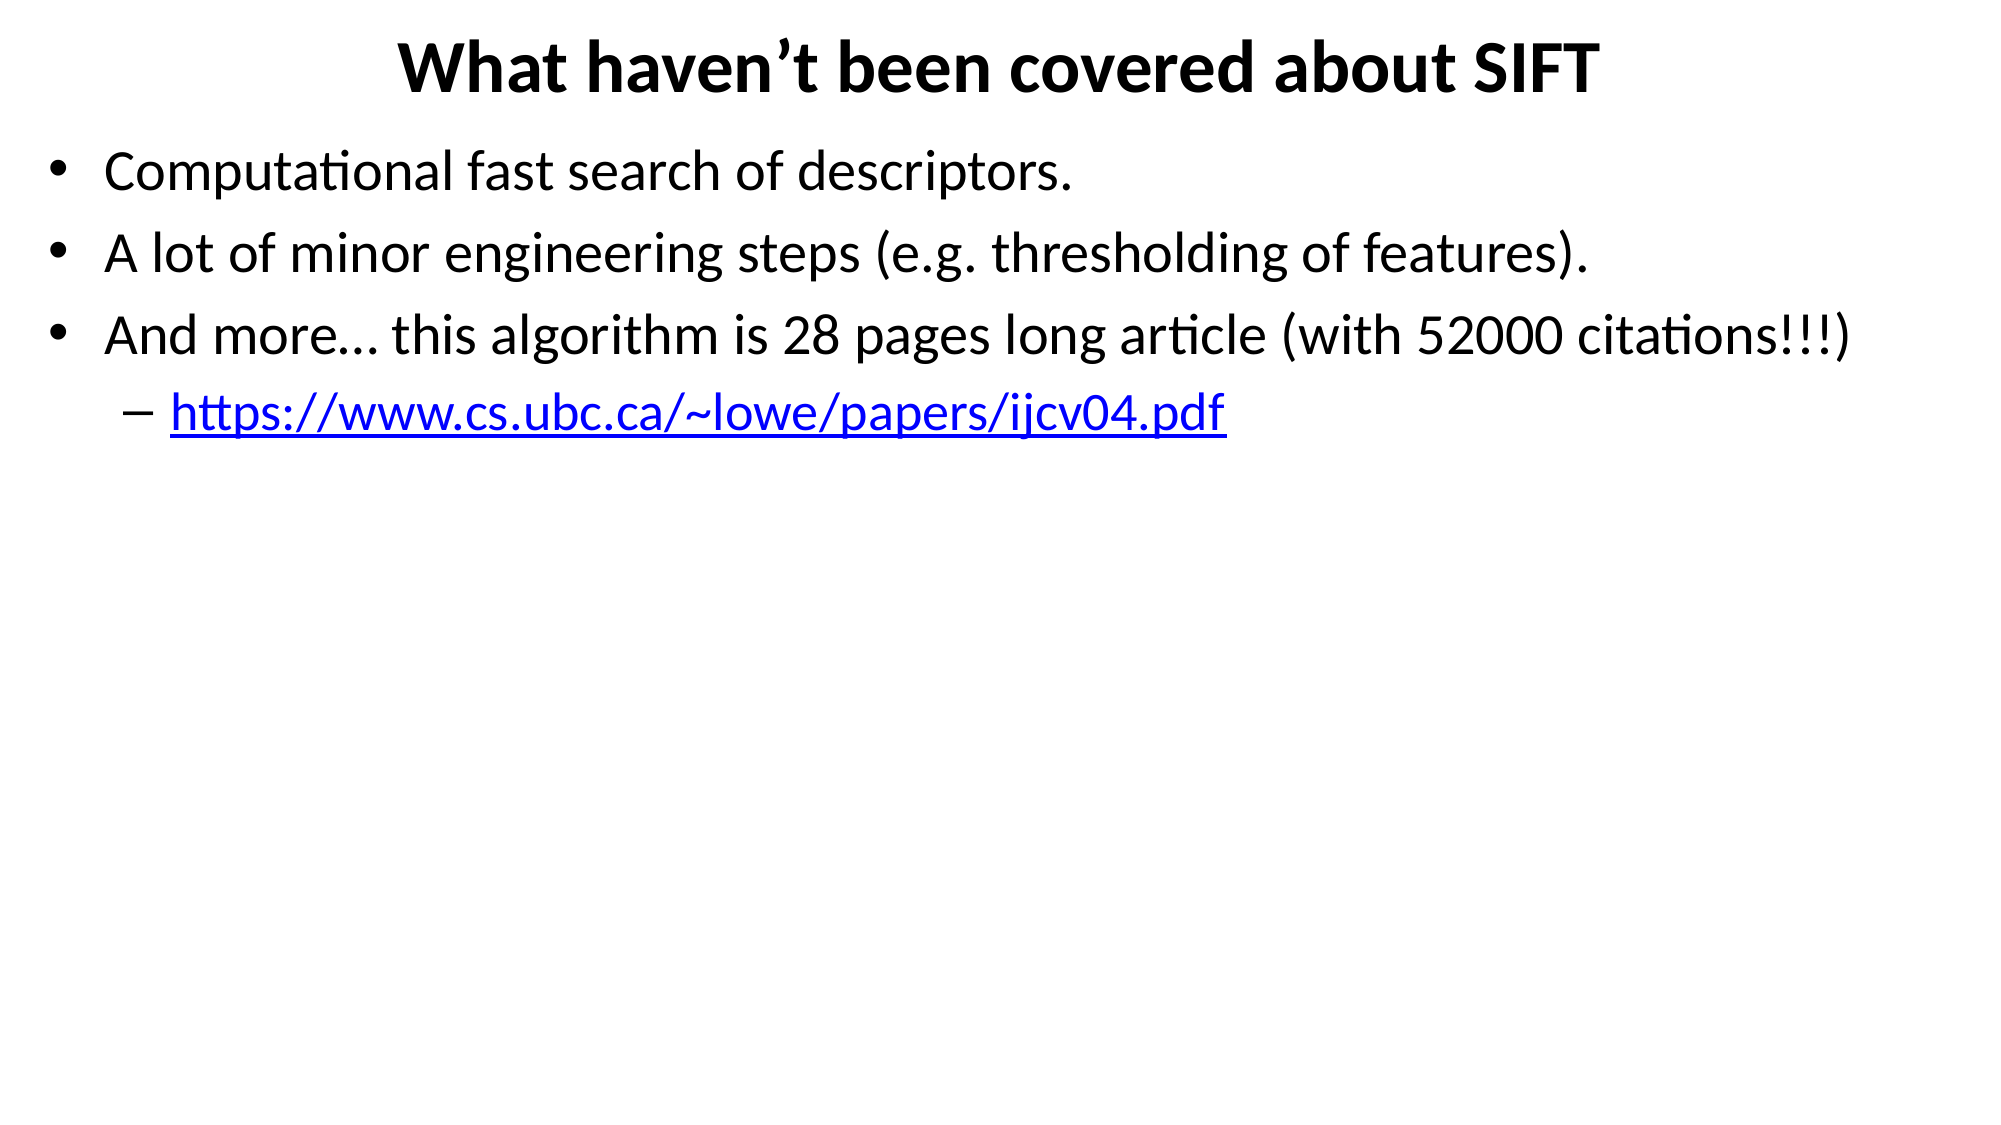

# What haven’t been covered about SIFT
Computational fast search of descriptors.
A lot of minor engineering steps (e.g. thresholding of features).
And more… this algorithm is 28 pages long article (with 52000 citations!!!)
https://www.cs.ubc.ca/~lowe/papers/ijcv04.pdf